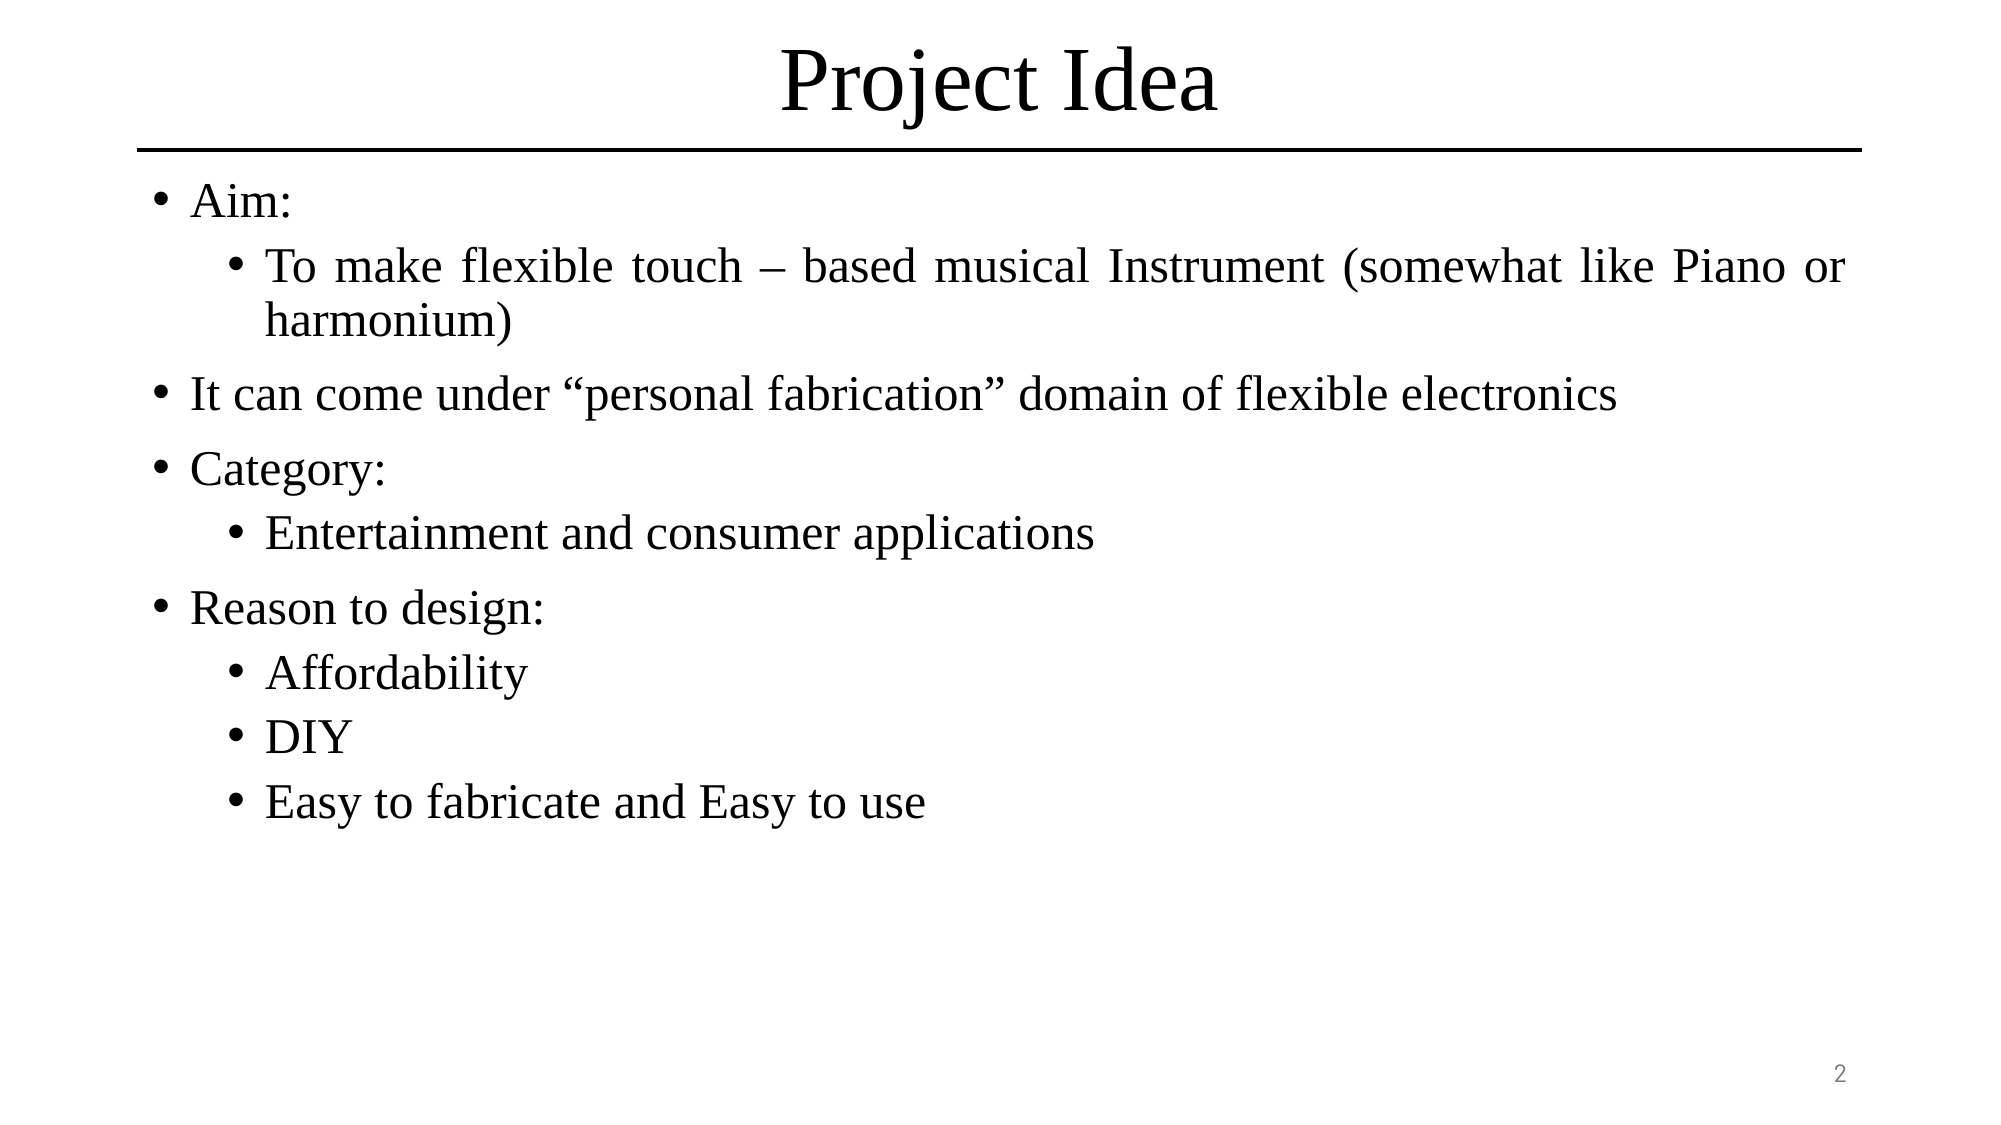

# Project Idea
Aim:
To make flexible touch – based musical Instrument (somewhat like Piano or harmonium)
It can come under “personal fabrication” domain of flexible electronics
Category:
Entertainment and consumer applications
Reason to design:
Affordability
DIY
Easy to fabricate and Easy to use
2